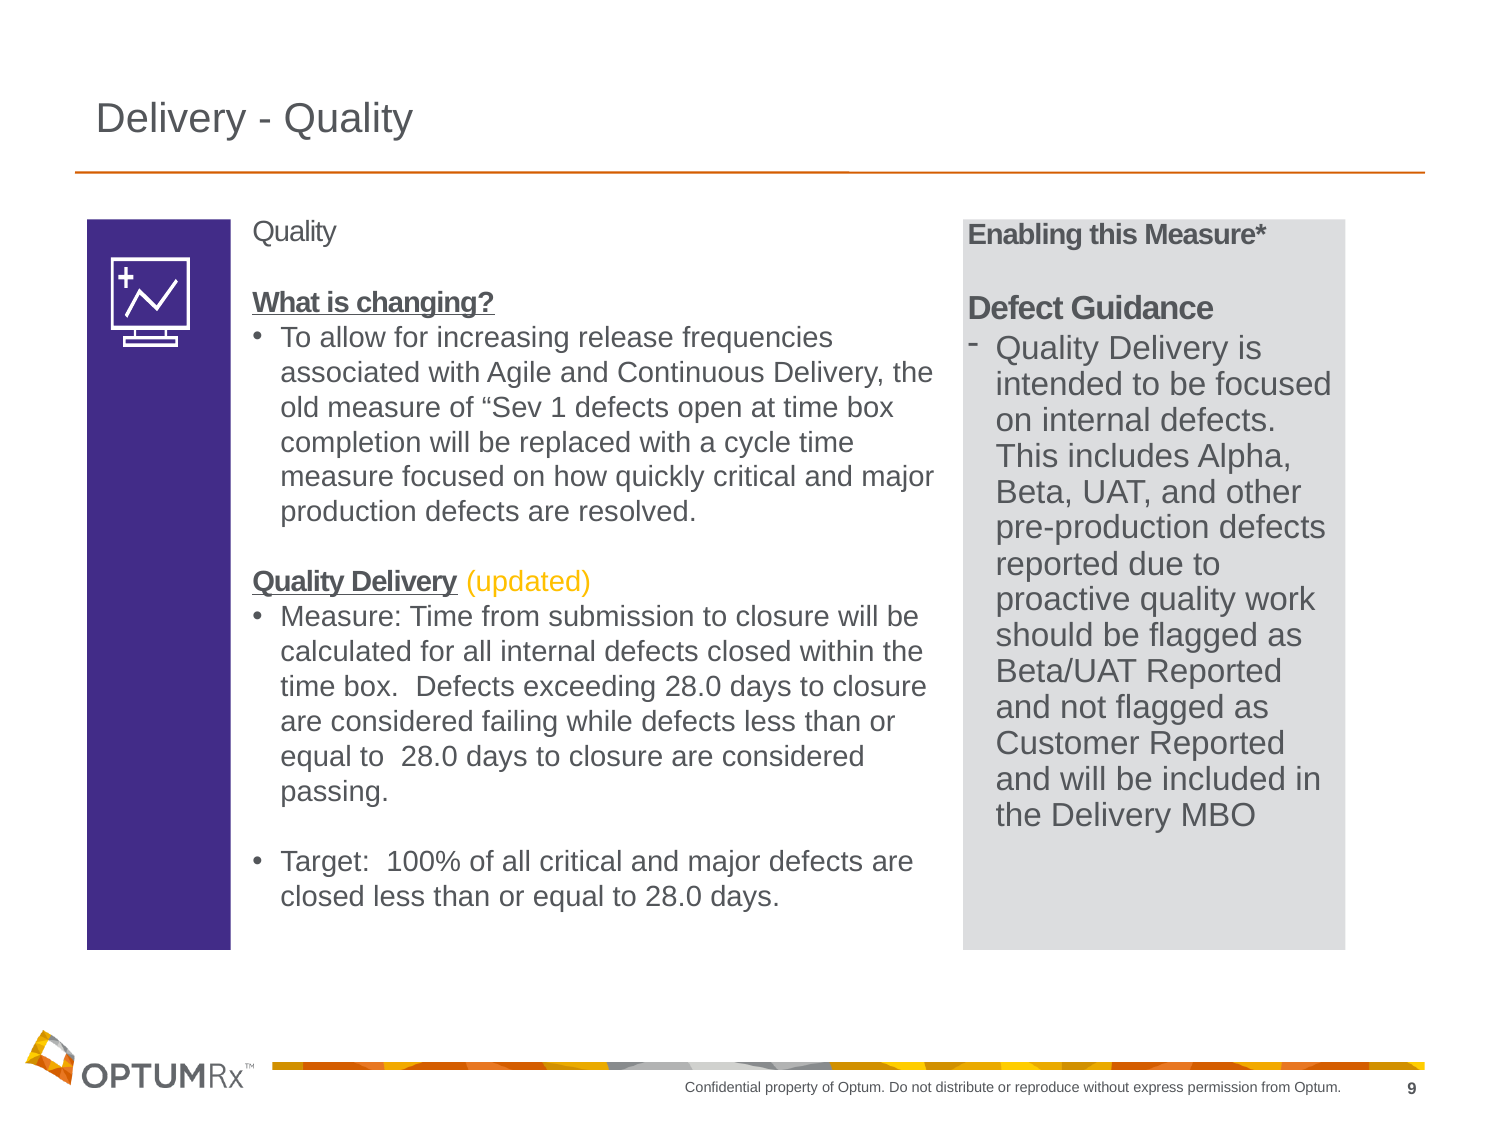

Delivery - Quality
Quality

What is changing?
To allow for increasing release frequencies associated with Agile and Continuous Delivery, the old measure of “Sev 1 defects open at time box completion will be replaced with a cycle time measure focused on how quickly critical and major production defects are resolved.

Quality Delivery (updated)
Measure: Time from submission to closure will be calculated for all internal defects closed within the time box.  Defects exceeding 28.0 days to closure are considered failing while defects less than or equal to  28.0 days to closure are considered passing.

Target:  100% of all critical and major defects are closed less than or equal to 28.0 days.
Enabling this Measure*

Defect Guidance
Quality Delivery is intended to be focused on internal defects.  This includes Alpha, Beta, UAT, and other pre-production defects reported due to proactive quality work should be flagged as Beta/UAT Reported and not flagged as Customer Reported and will be included in the Delivery MBO